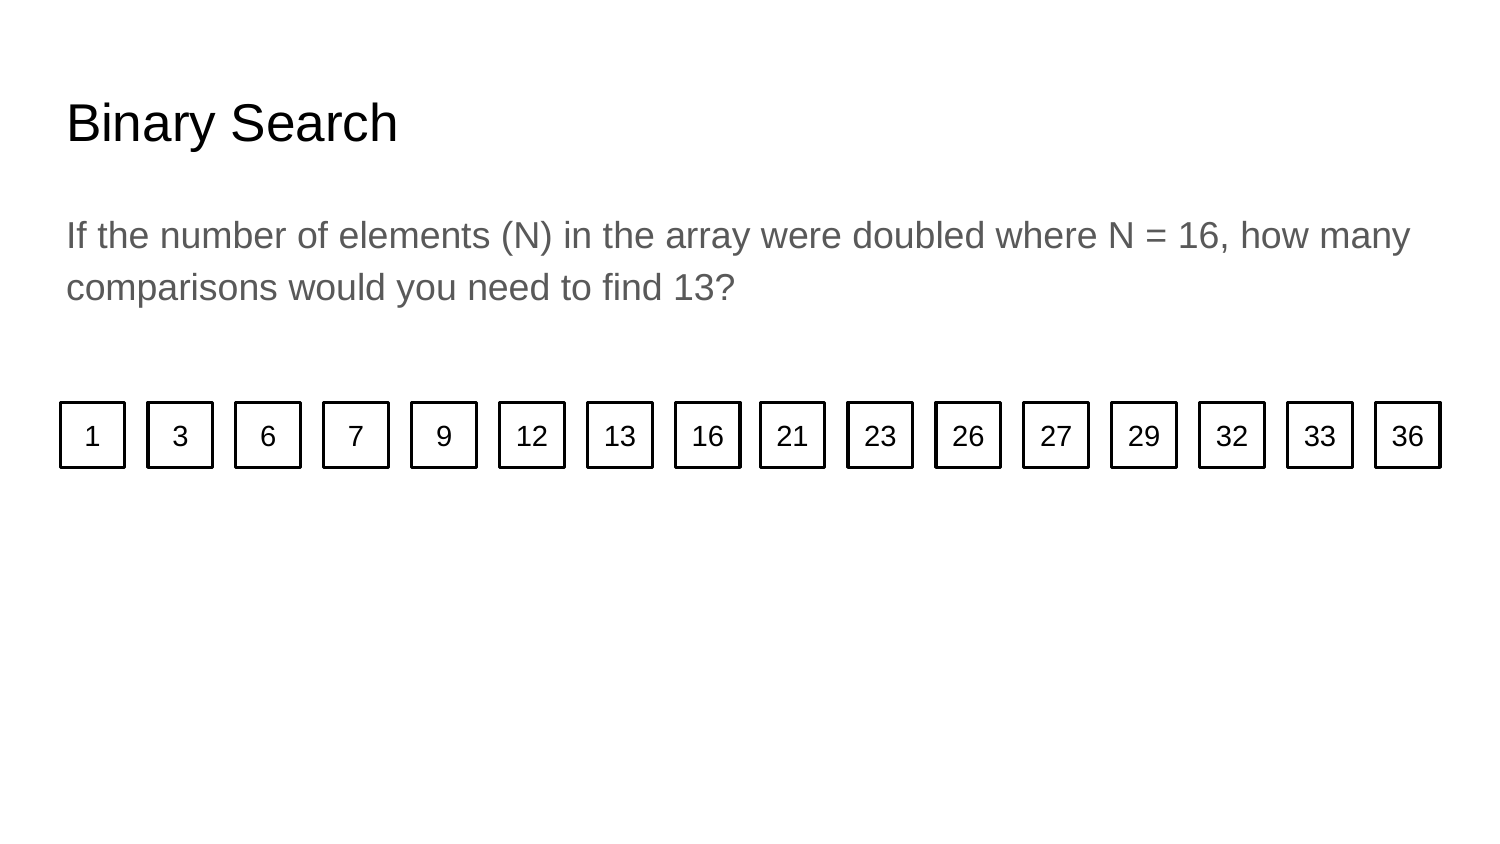

# Binary Search
If the number of elements (N) in the array were doubled where N = 16, how many comparisons would you need to find 13?
1
3
6
7
9
12
13
16
21
23
26
27
29
32
33
36